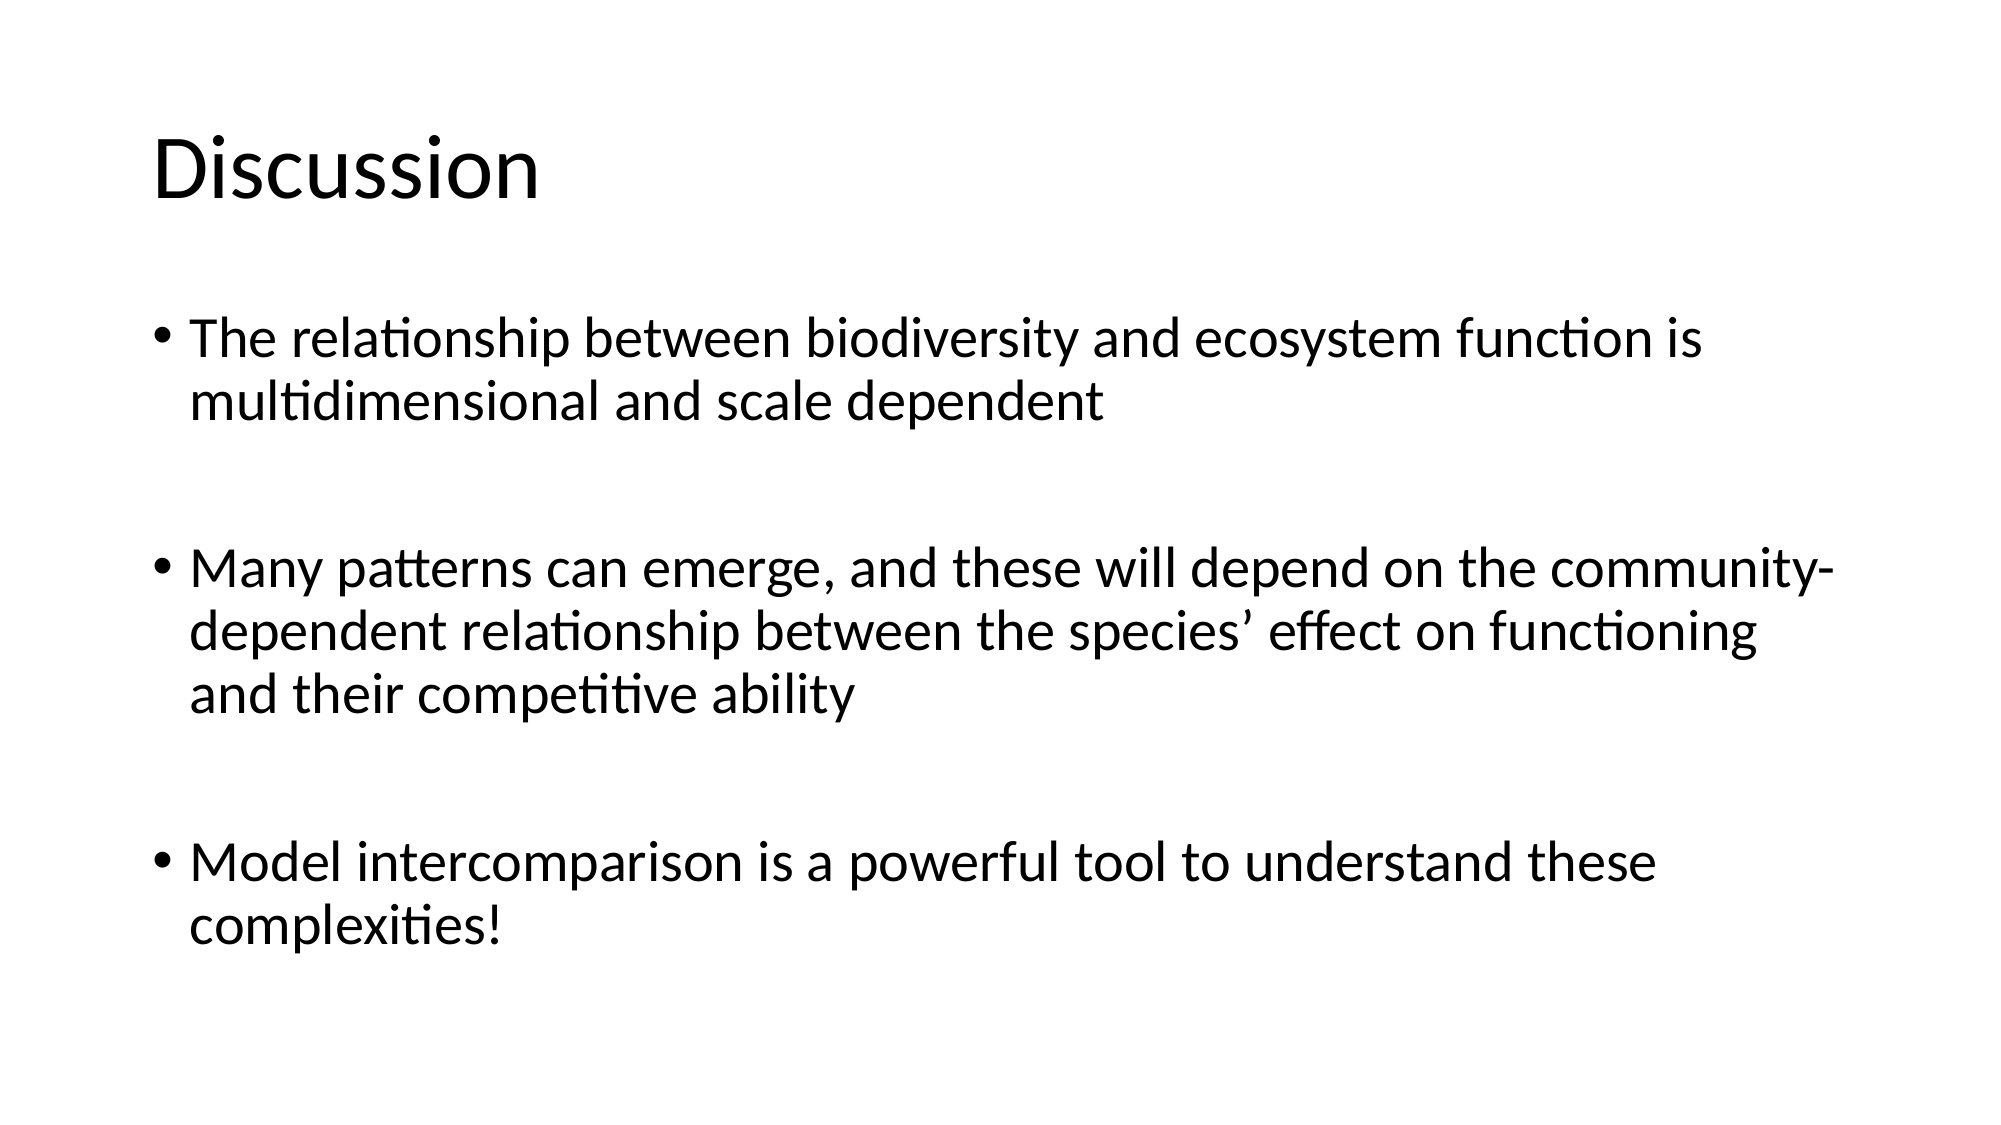

# Discussion
The relationship between biodiversity and ecosystem function is multidimensional and scale dependent

Many patterns can emerge, and these will depend on the community-dependent relationship between the species’ effect on functioning and their competitive ability

Model intercomparison is a powerful tool to understand these complexities!